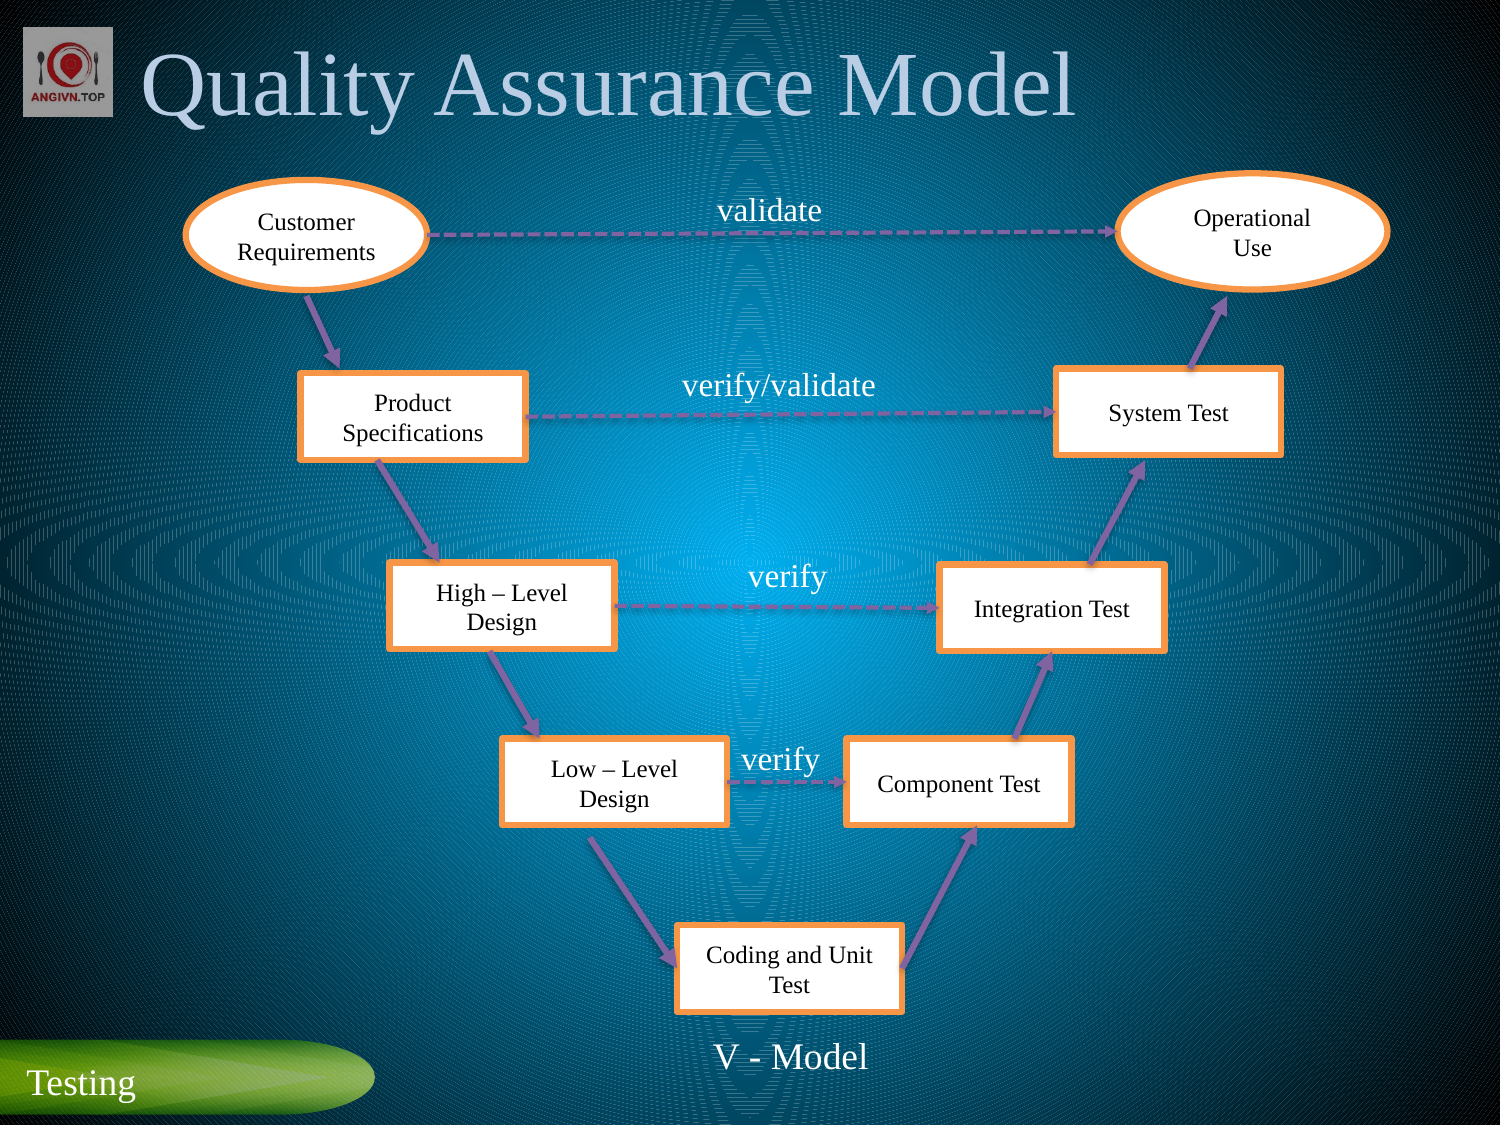

# Quality Assurance Model
Operational Use
Customer Requirements
validate
verify/validate
System Test
Product Specifications
verify
High – Level Design
Integration Test
verify
Low – Level Design
Component Test
Coding and Unit Test
V - Model
Testing